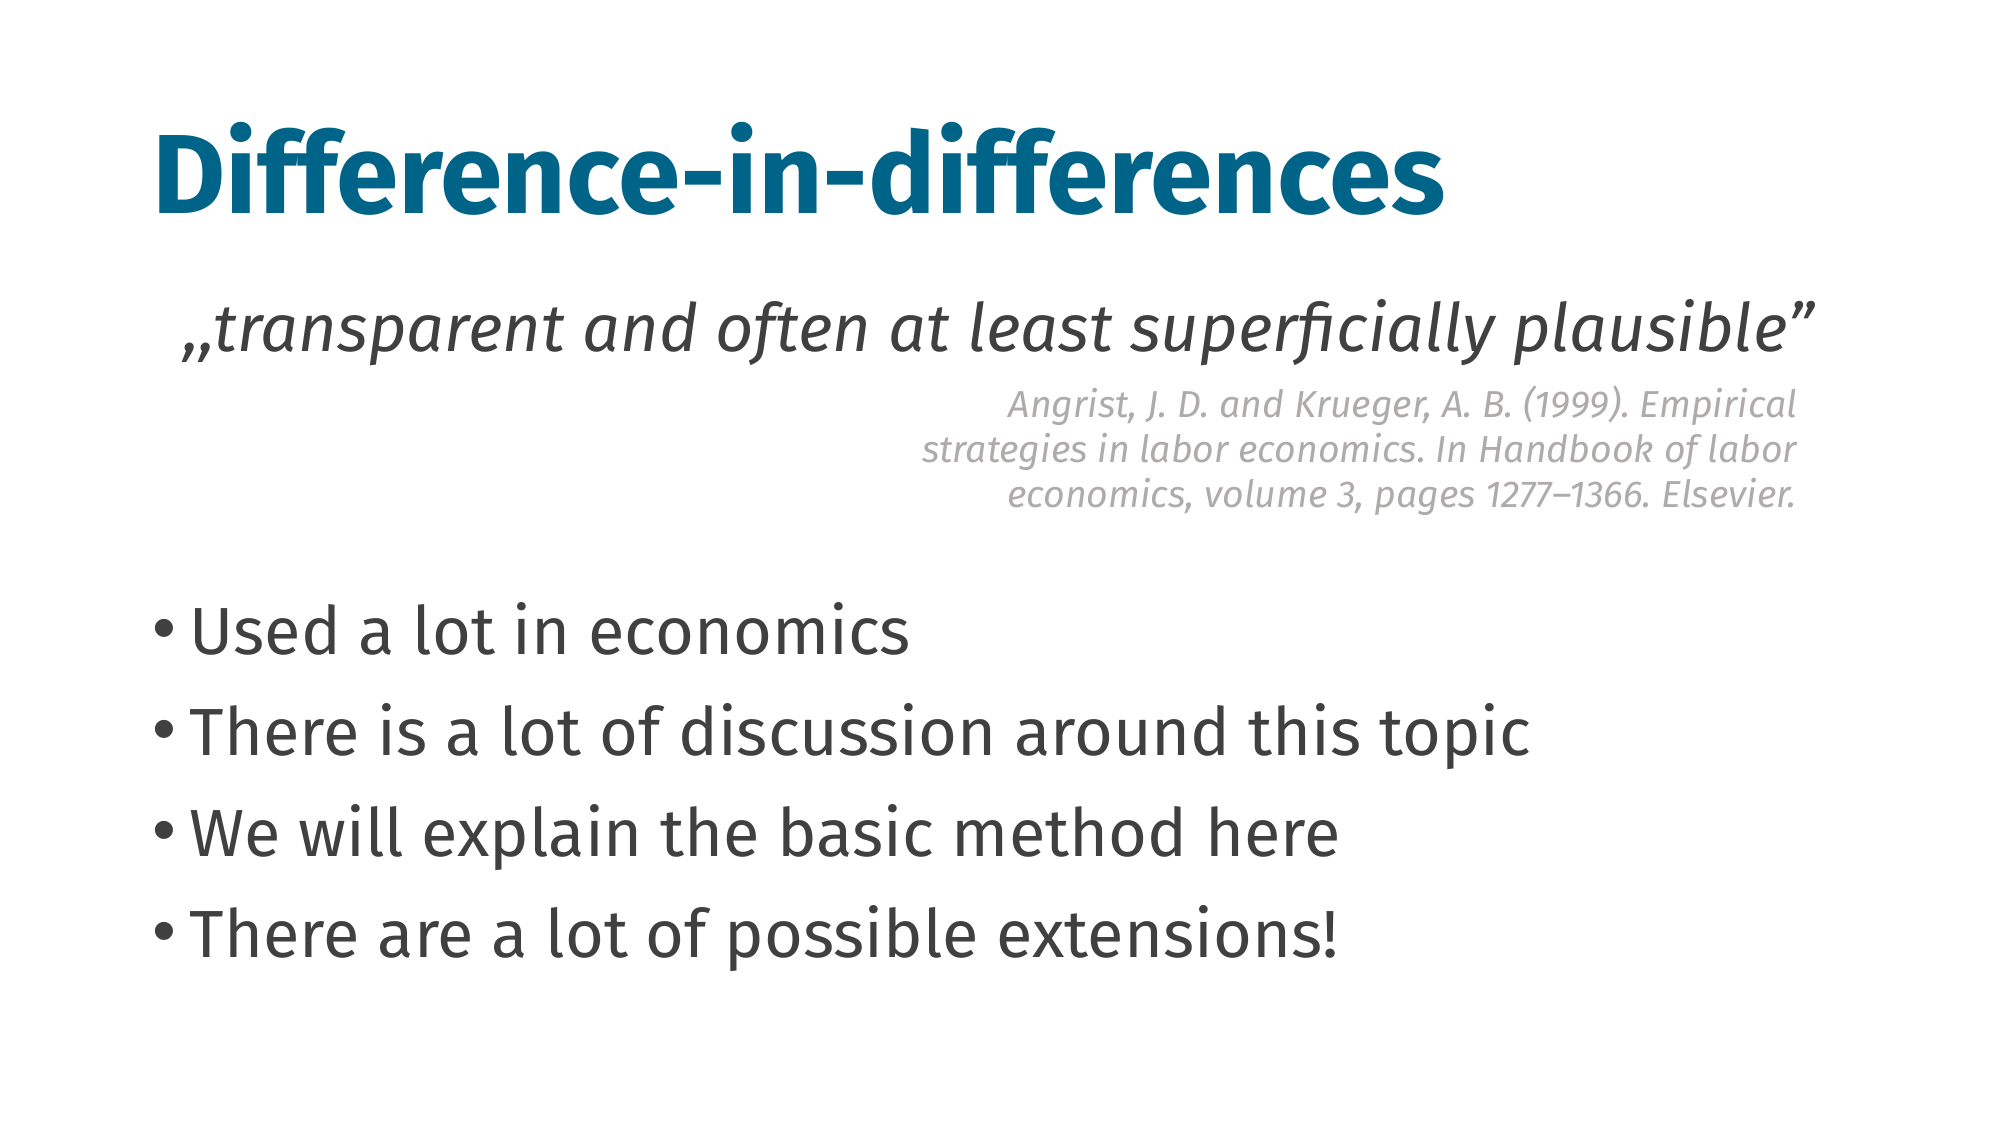

# Difference-in-differences
,,transparent and often at least superficially plausible”

Used a lot in economics
There is a lot of discussion around this topic
We will explain the basic method here
There are a lot of possible extensions!

Angrist, J. D. and Krueger, A. B. (1999). Empirical strategies in labor economics. In Handbook of labor economics, volume 3, pages 1277–1366. Elsevier.